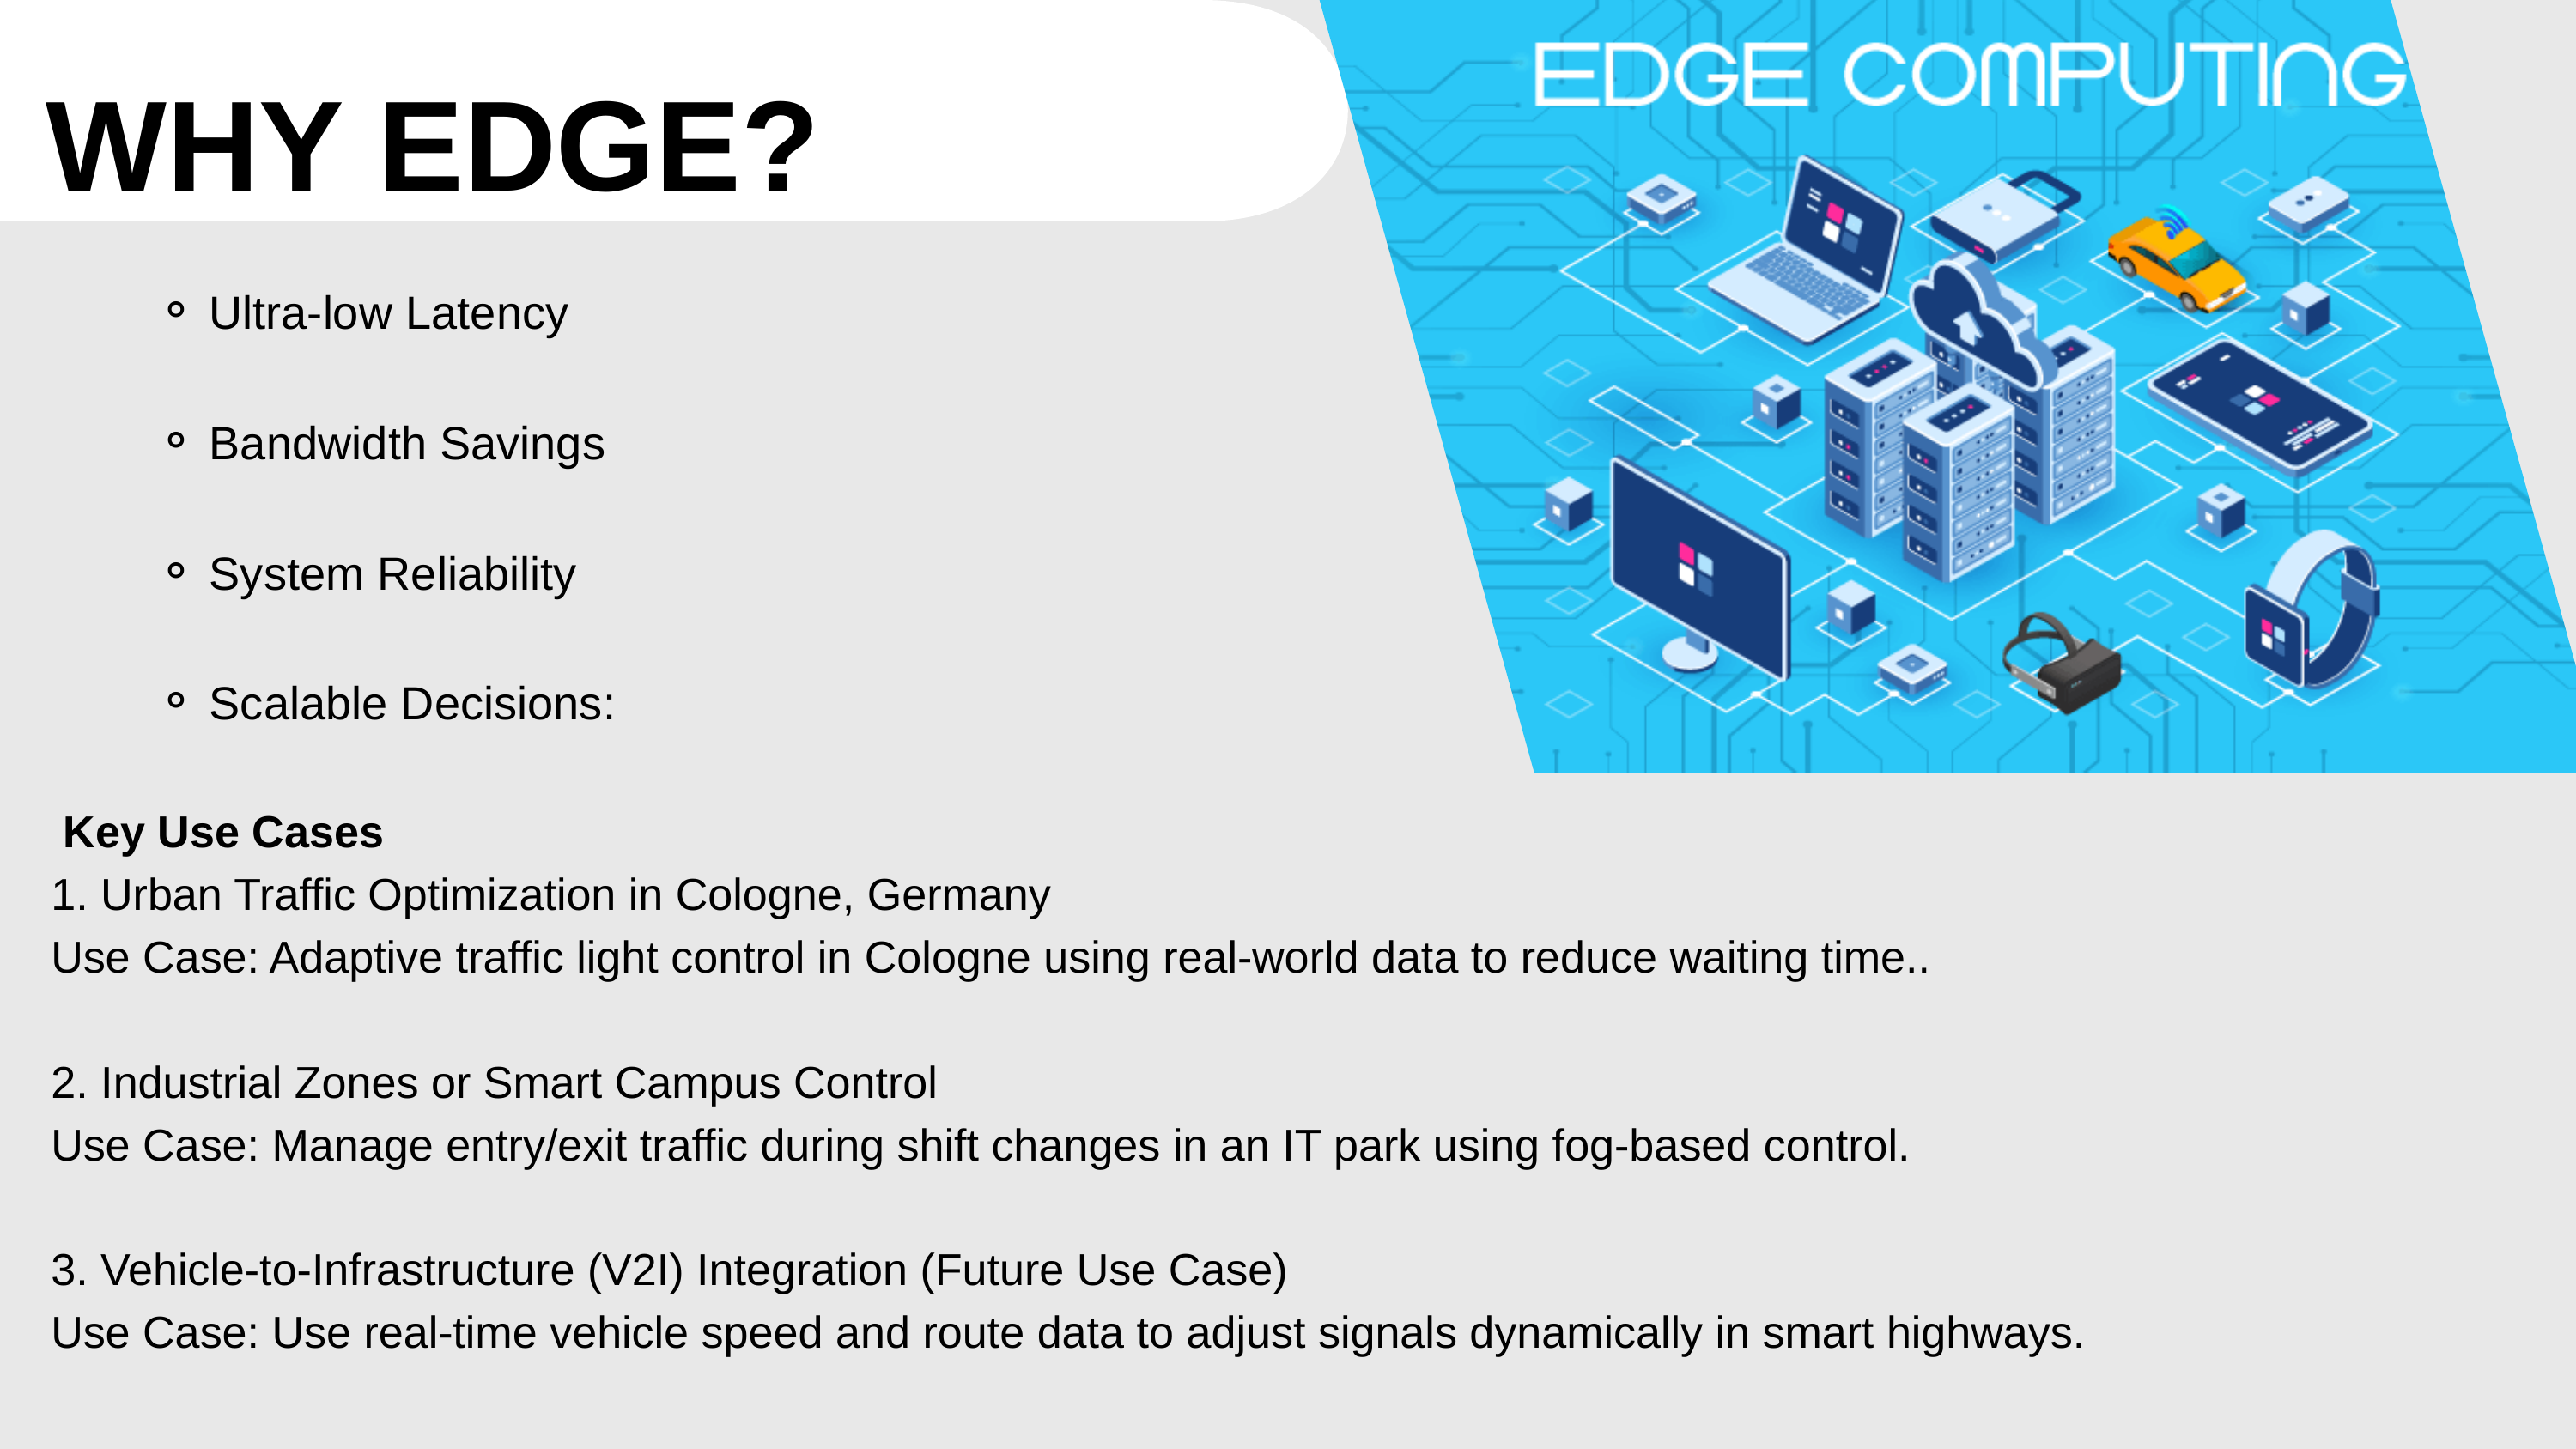

WHY EDGE?
Ultra-low Latency

Bandwidth Savings

System Reliability

Scalable Decisions:

 Key Use Cases
1. Urban Traffic Optimization in Cologne, Germany
Use Case: Adaptive traffic light control in Cologne using real-world data to reduce waiting time..

2. Industrial Zones or Smart Campus Control
Use Case: Manage entry/exit traffic during shift changes in an IT park using fog-based control.

3. Vehicle-to-Infrastructure (V2I) Integration (Future Use Case)
Use Case: Use real-time vehicle speed and route data to adjust signals dynamically in smart highways.